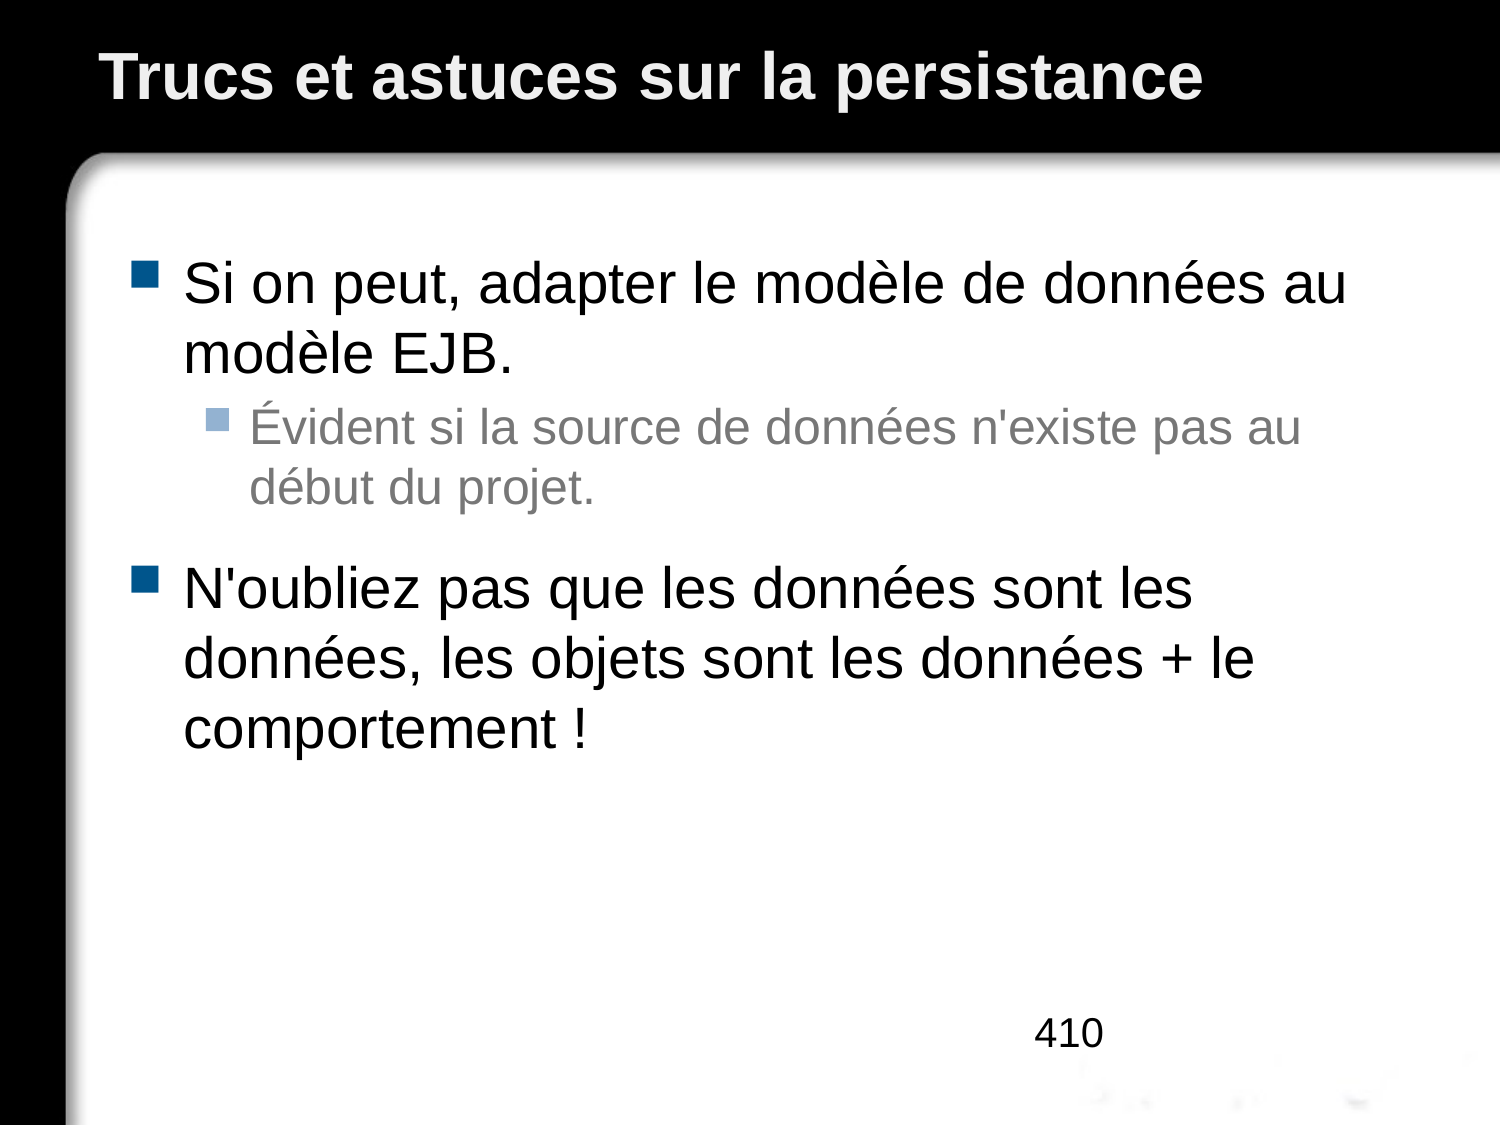

# Trucs et astuces sur la persistance
Si on peut, adapter le modèle de données au modèle EJB.
Évident si la source de données n'existe pas au début du projet.
N'oubliez pas que les données sont les données, les objets sont les données + le comportement !